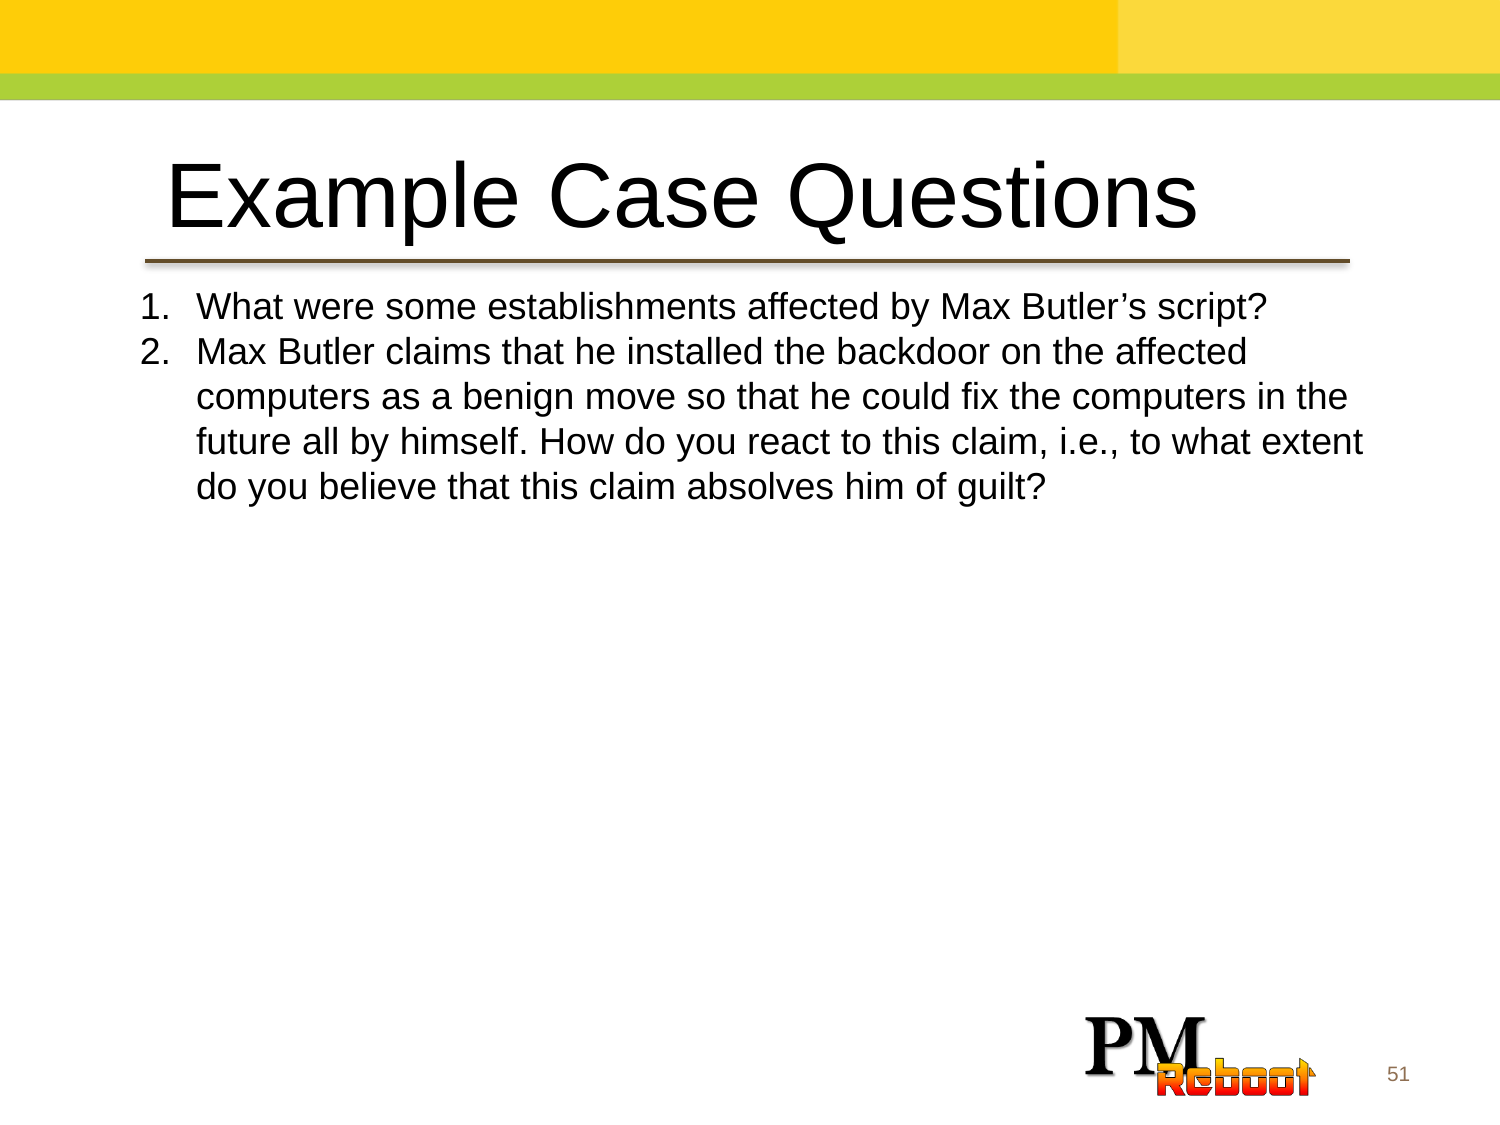

Example Case Questions
What were some establishments affected by Max Butler’s script?
Max Butler claims that he installed the backdoor on the affected computers as a benign move so that he could fix the computers in the future all by himself. How do you react to this claim, i.e., to what extent do you believe that this claim absolves him of guilt?

51